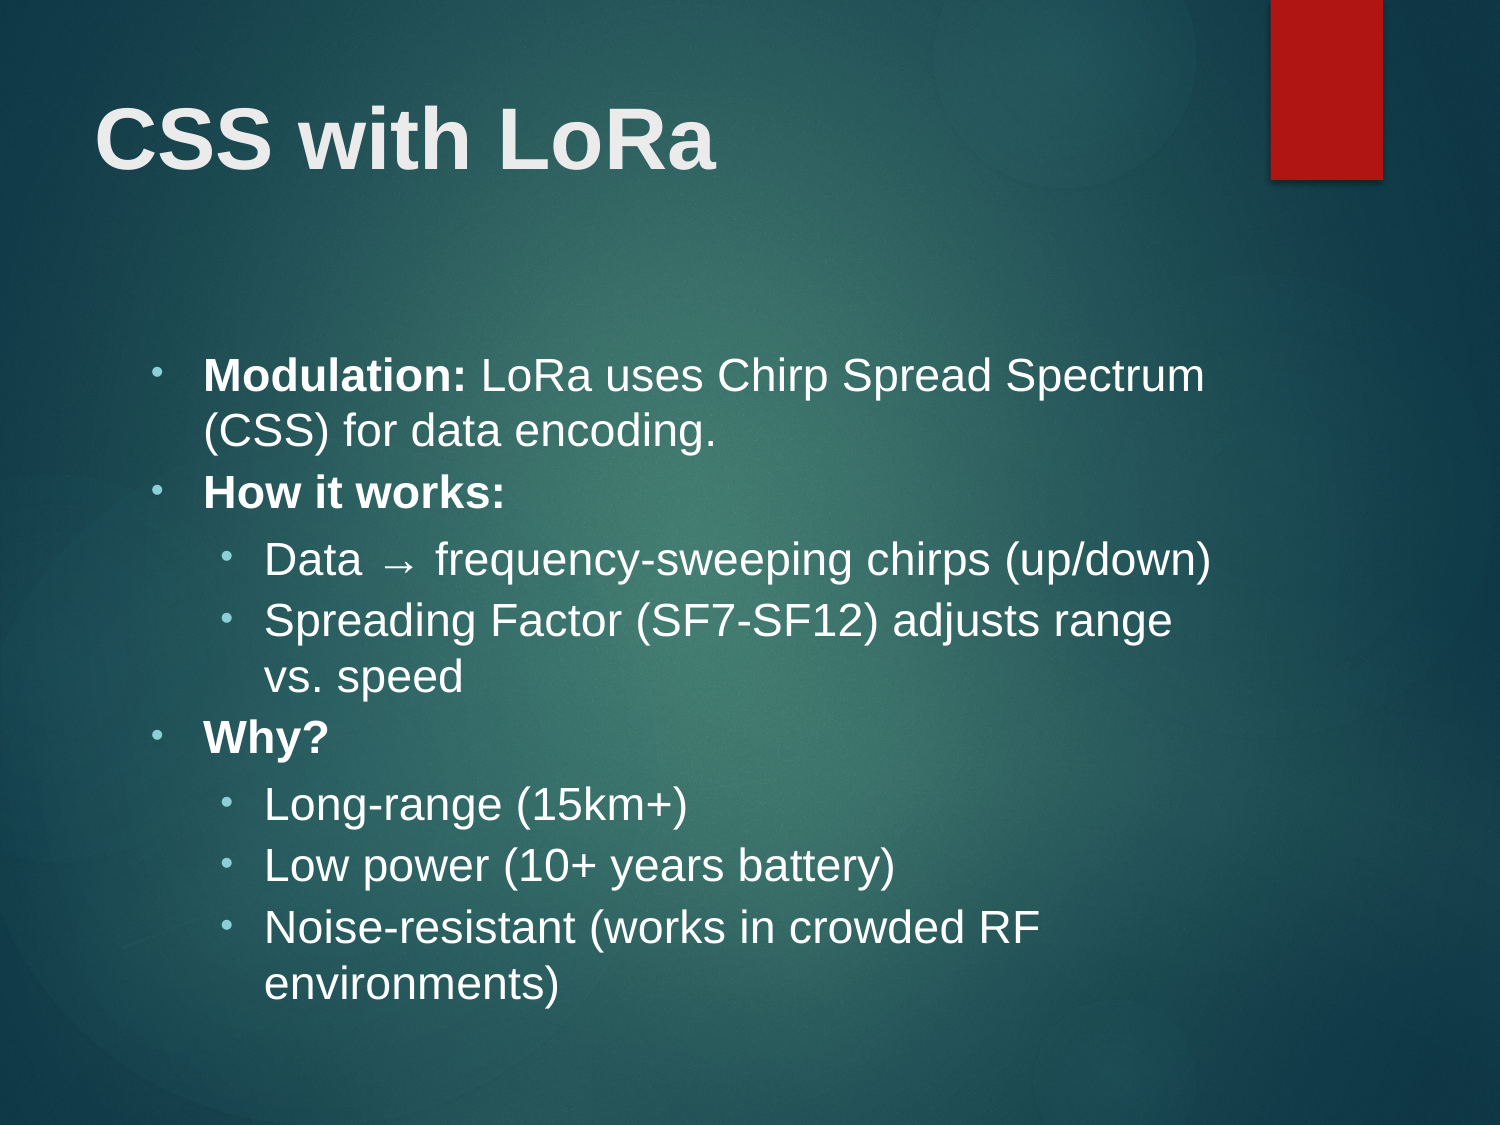

# CSS with LoRa
Modulation: LoRa uses Chirp Spread Spectrum (CSS) for data encoding.
How it works:
Data → frequency-sweeping chirps (up/down)
Spreading Factor (SF7-SF12) adjusts range vs. speed
Why?
Long-range (15km+)
Low power (10+ years battery)
Noise-resistant (works in crowded RF environments)